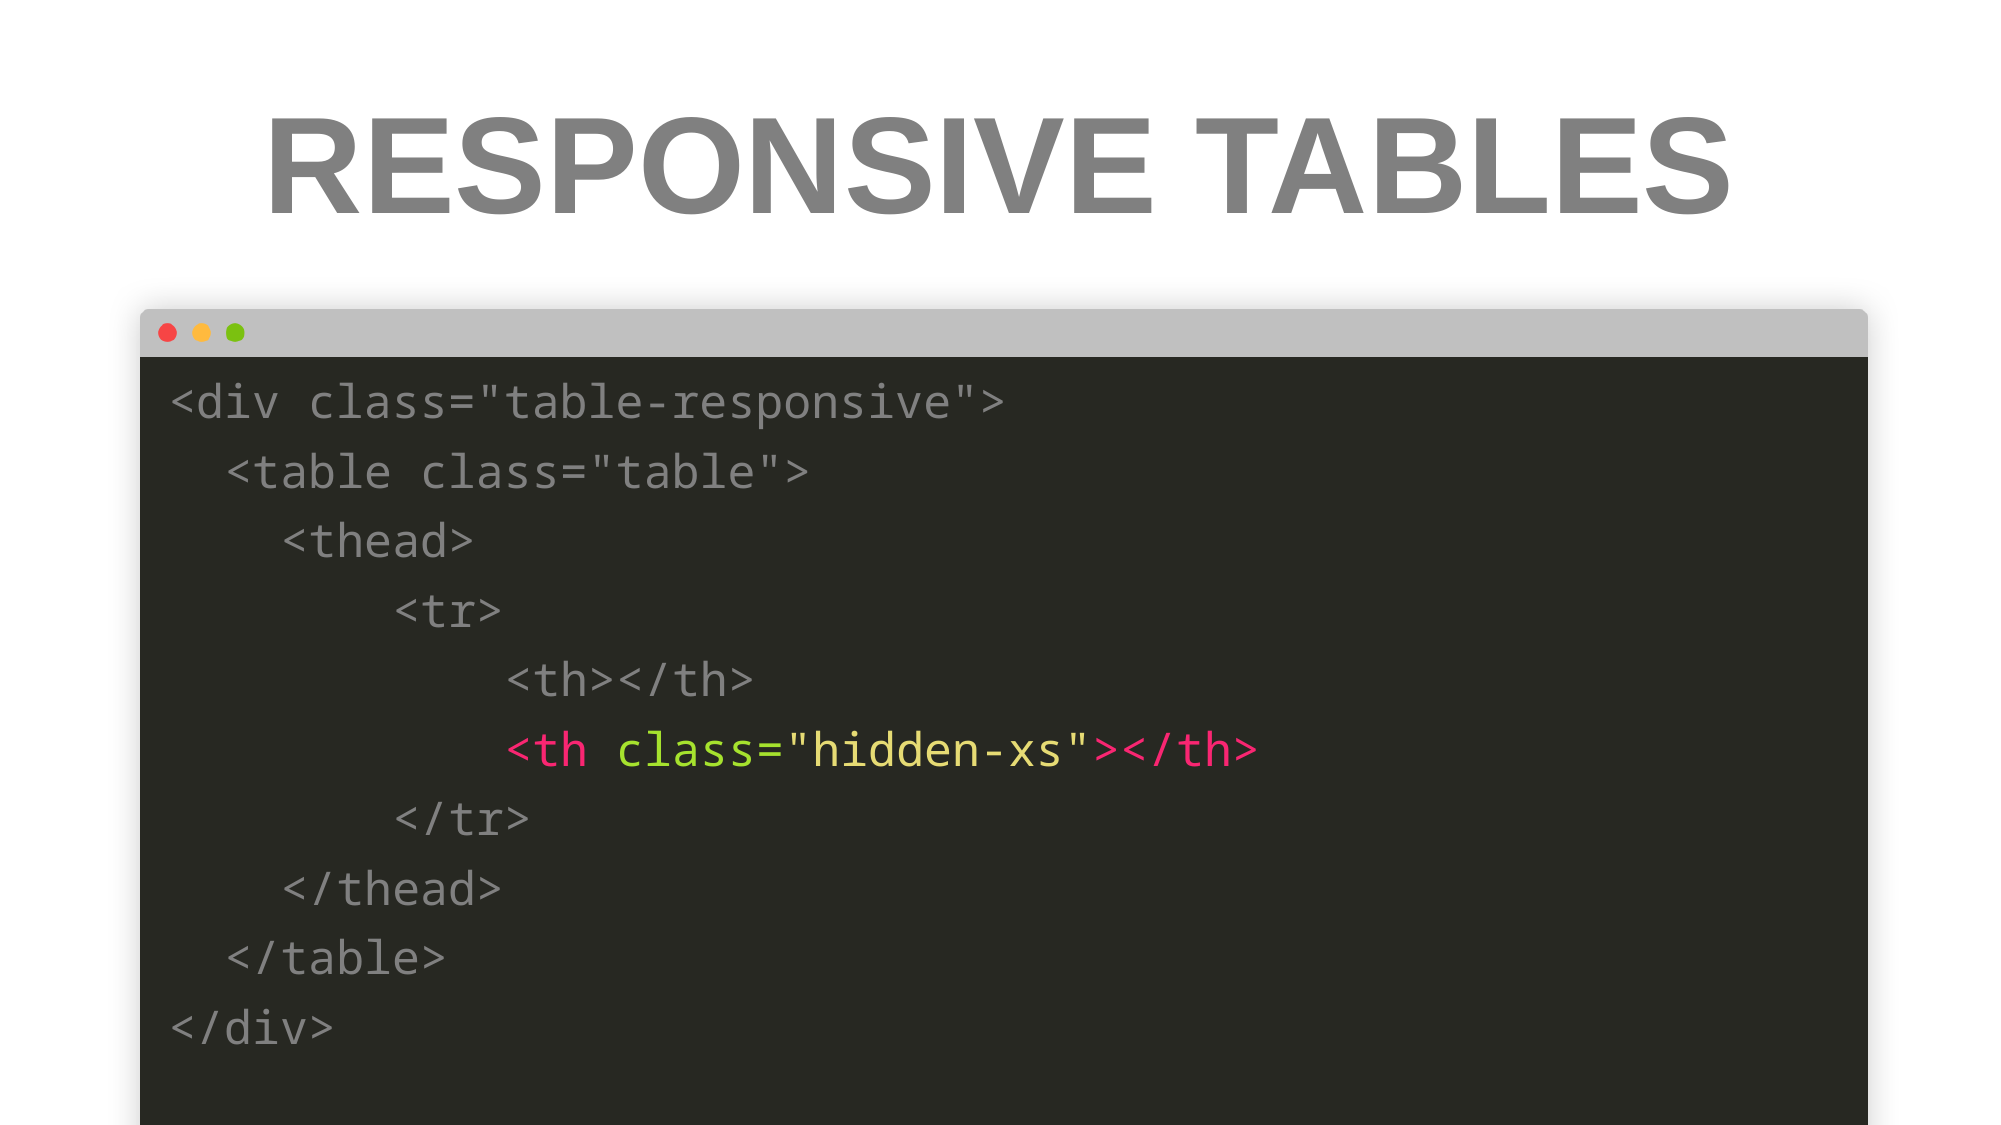

# RESPONSIVE TABLES
<div class="table-responsive">
  <table class="table">
    <thead>
        <tr>
            <th></th>
            <th class="hidden-xs"></th>
        </tr>
    </thead>
  </table>
</div>